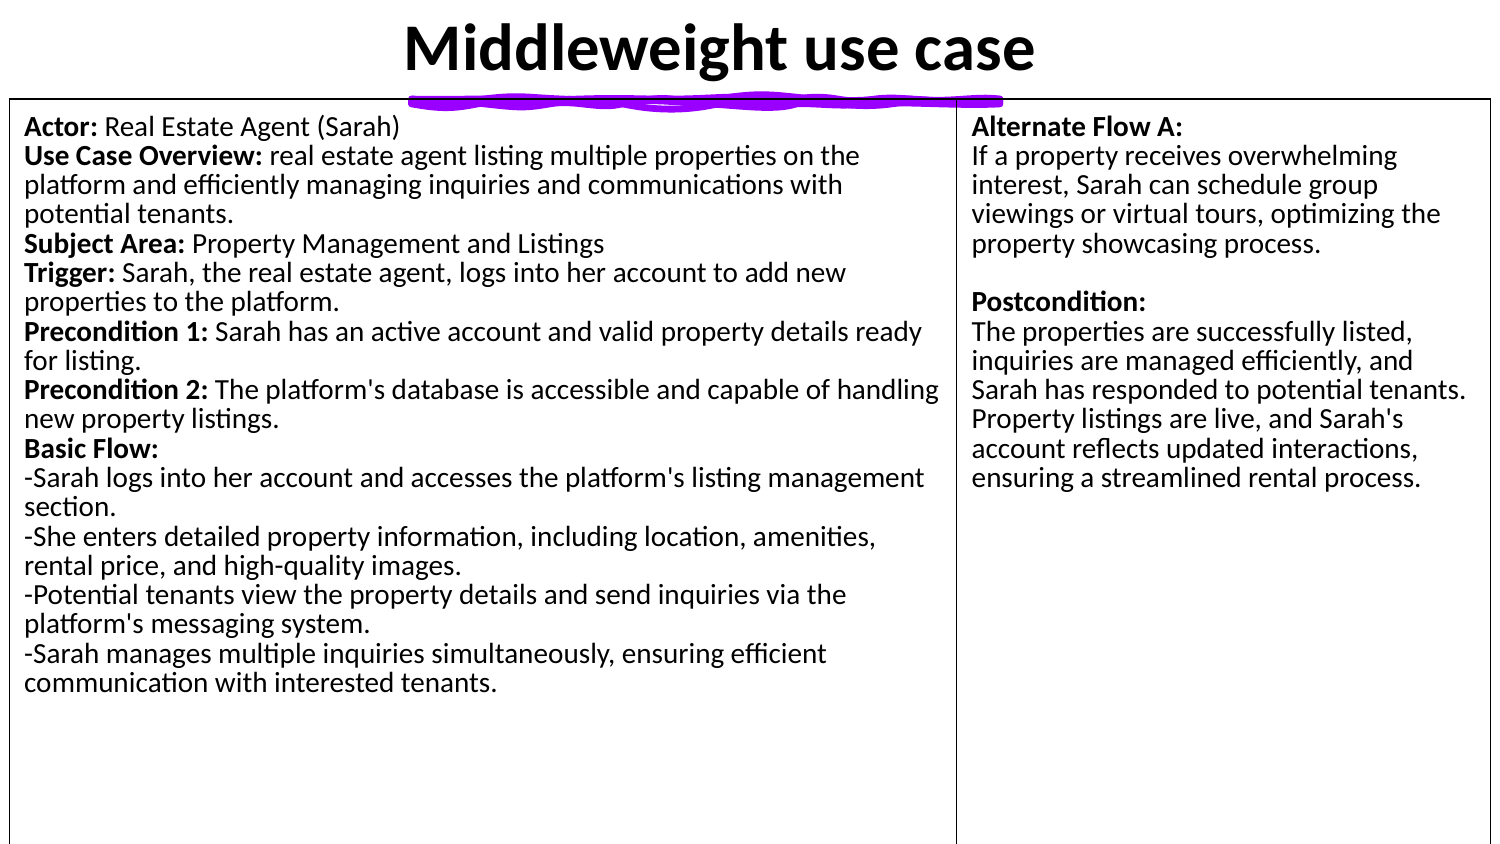

# Middleweight use case

| Actor: Real Estate Agent (Sarah) Use Case Overview: real estate agent listing multiple properties on the platform and efficiently managing inquiries and communications with potential tenants. Subject Area: Property Management and Listings Trigger: Sarah, the real estate agent, logs into her account to add new properties to the platform. Precondition 1: Sarah has an active account and valid property details ready for listing. Precondition 2: The platform's database is accessible and capable of handling new property listings. Basic Flow: -Sarah logs into her account and accesses the platform's listing management section. -She enters detailed property information, including location, amenities, rental price, and high-quality images. -Potential tenants view the property details and send inquiries via the platform's messaging system. -Sarah manages multiple inquiries simultaneously, ensuring efficient communication with interested tenants. | Alternate Flow A: If a property receives overwhelming interest, Sarah can schedule group viewings or virtual tours, optimizing the property showcasing process. Postcondition: The properties are successfully listed, inquiries are managed efficiently, and Sarah has responded to potential tenants. Property listings are live, and Sarah's account reflects updated interactions, ensuring a streamlined rental process. |
| --- | --- |